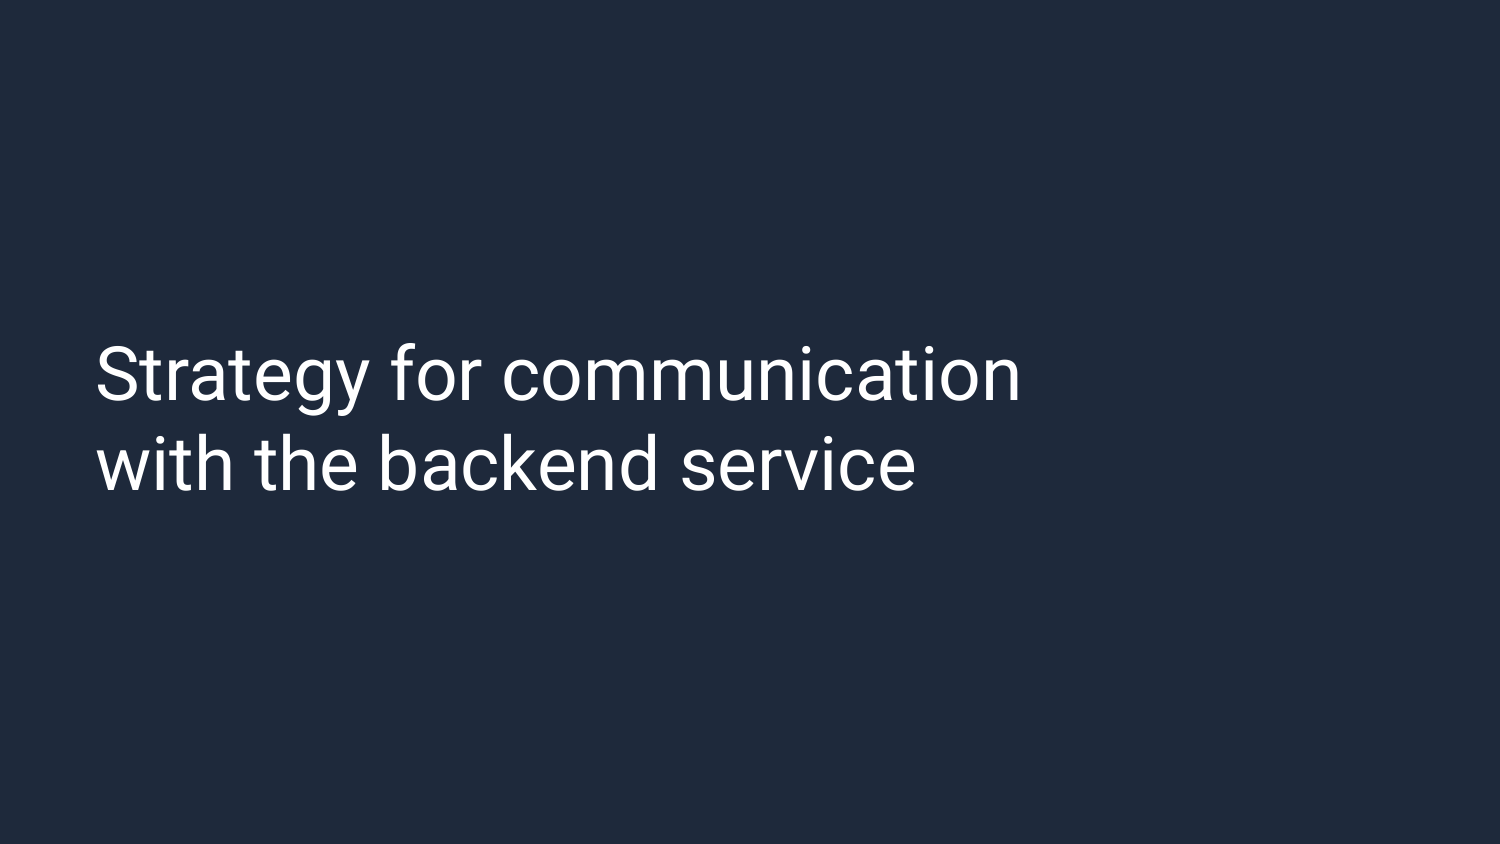

# Strategy for communication with the backend service